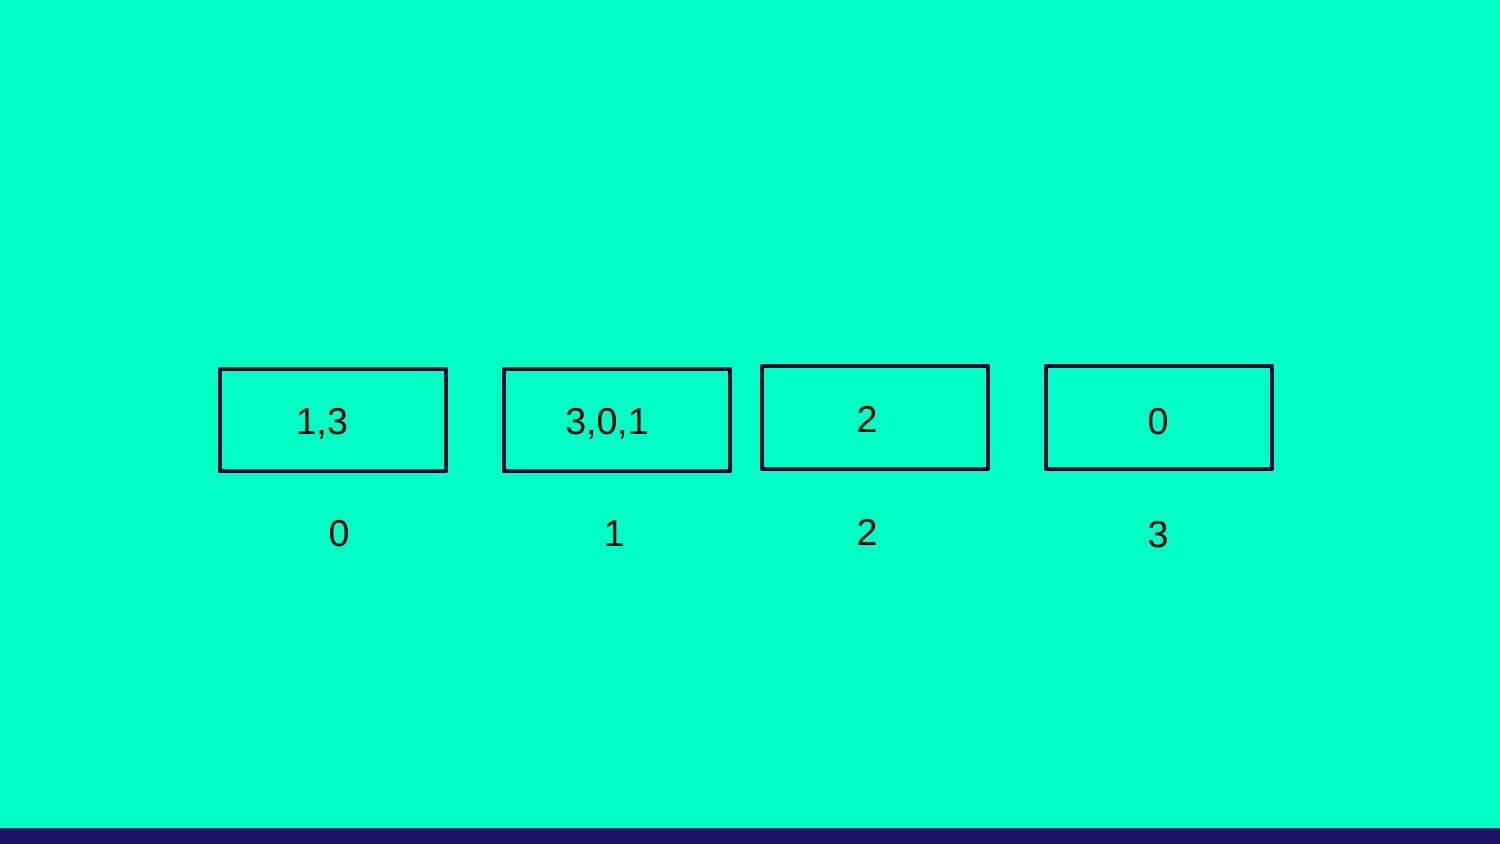

2
1,3
3,0,1
0
2
0
1
3